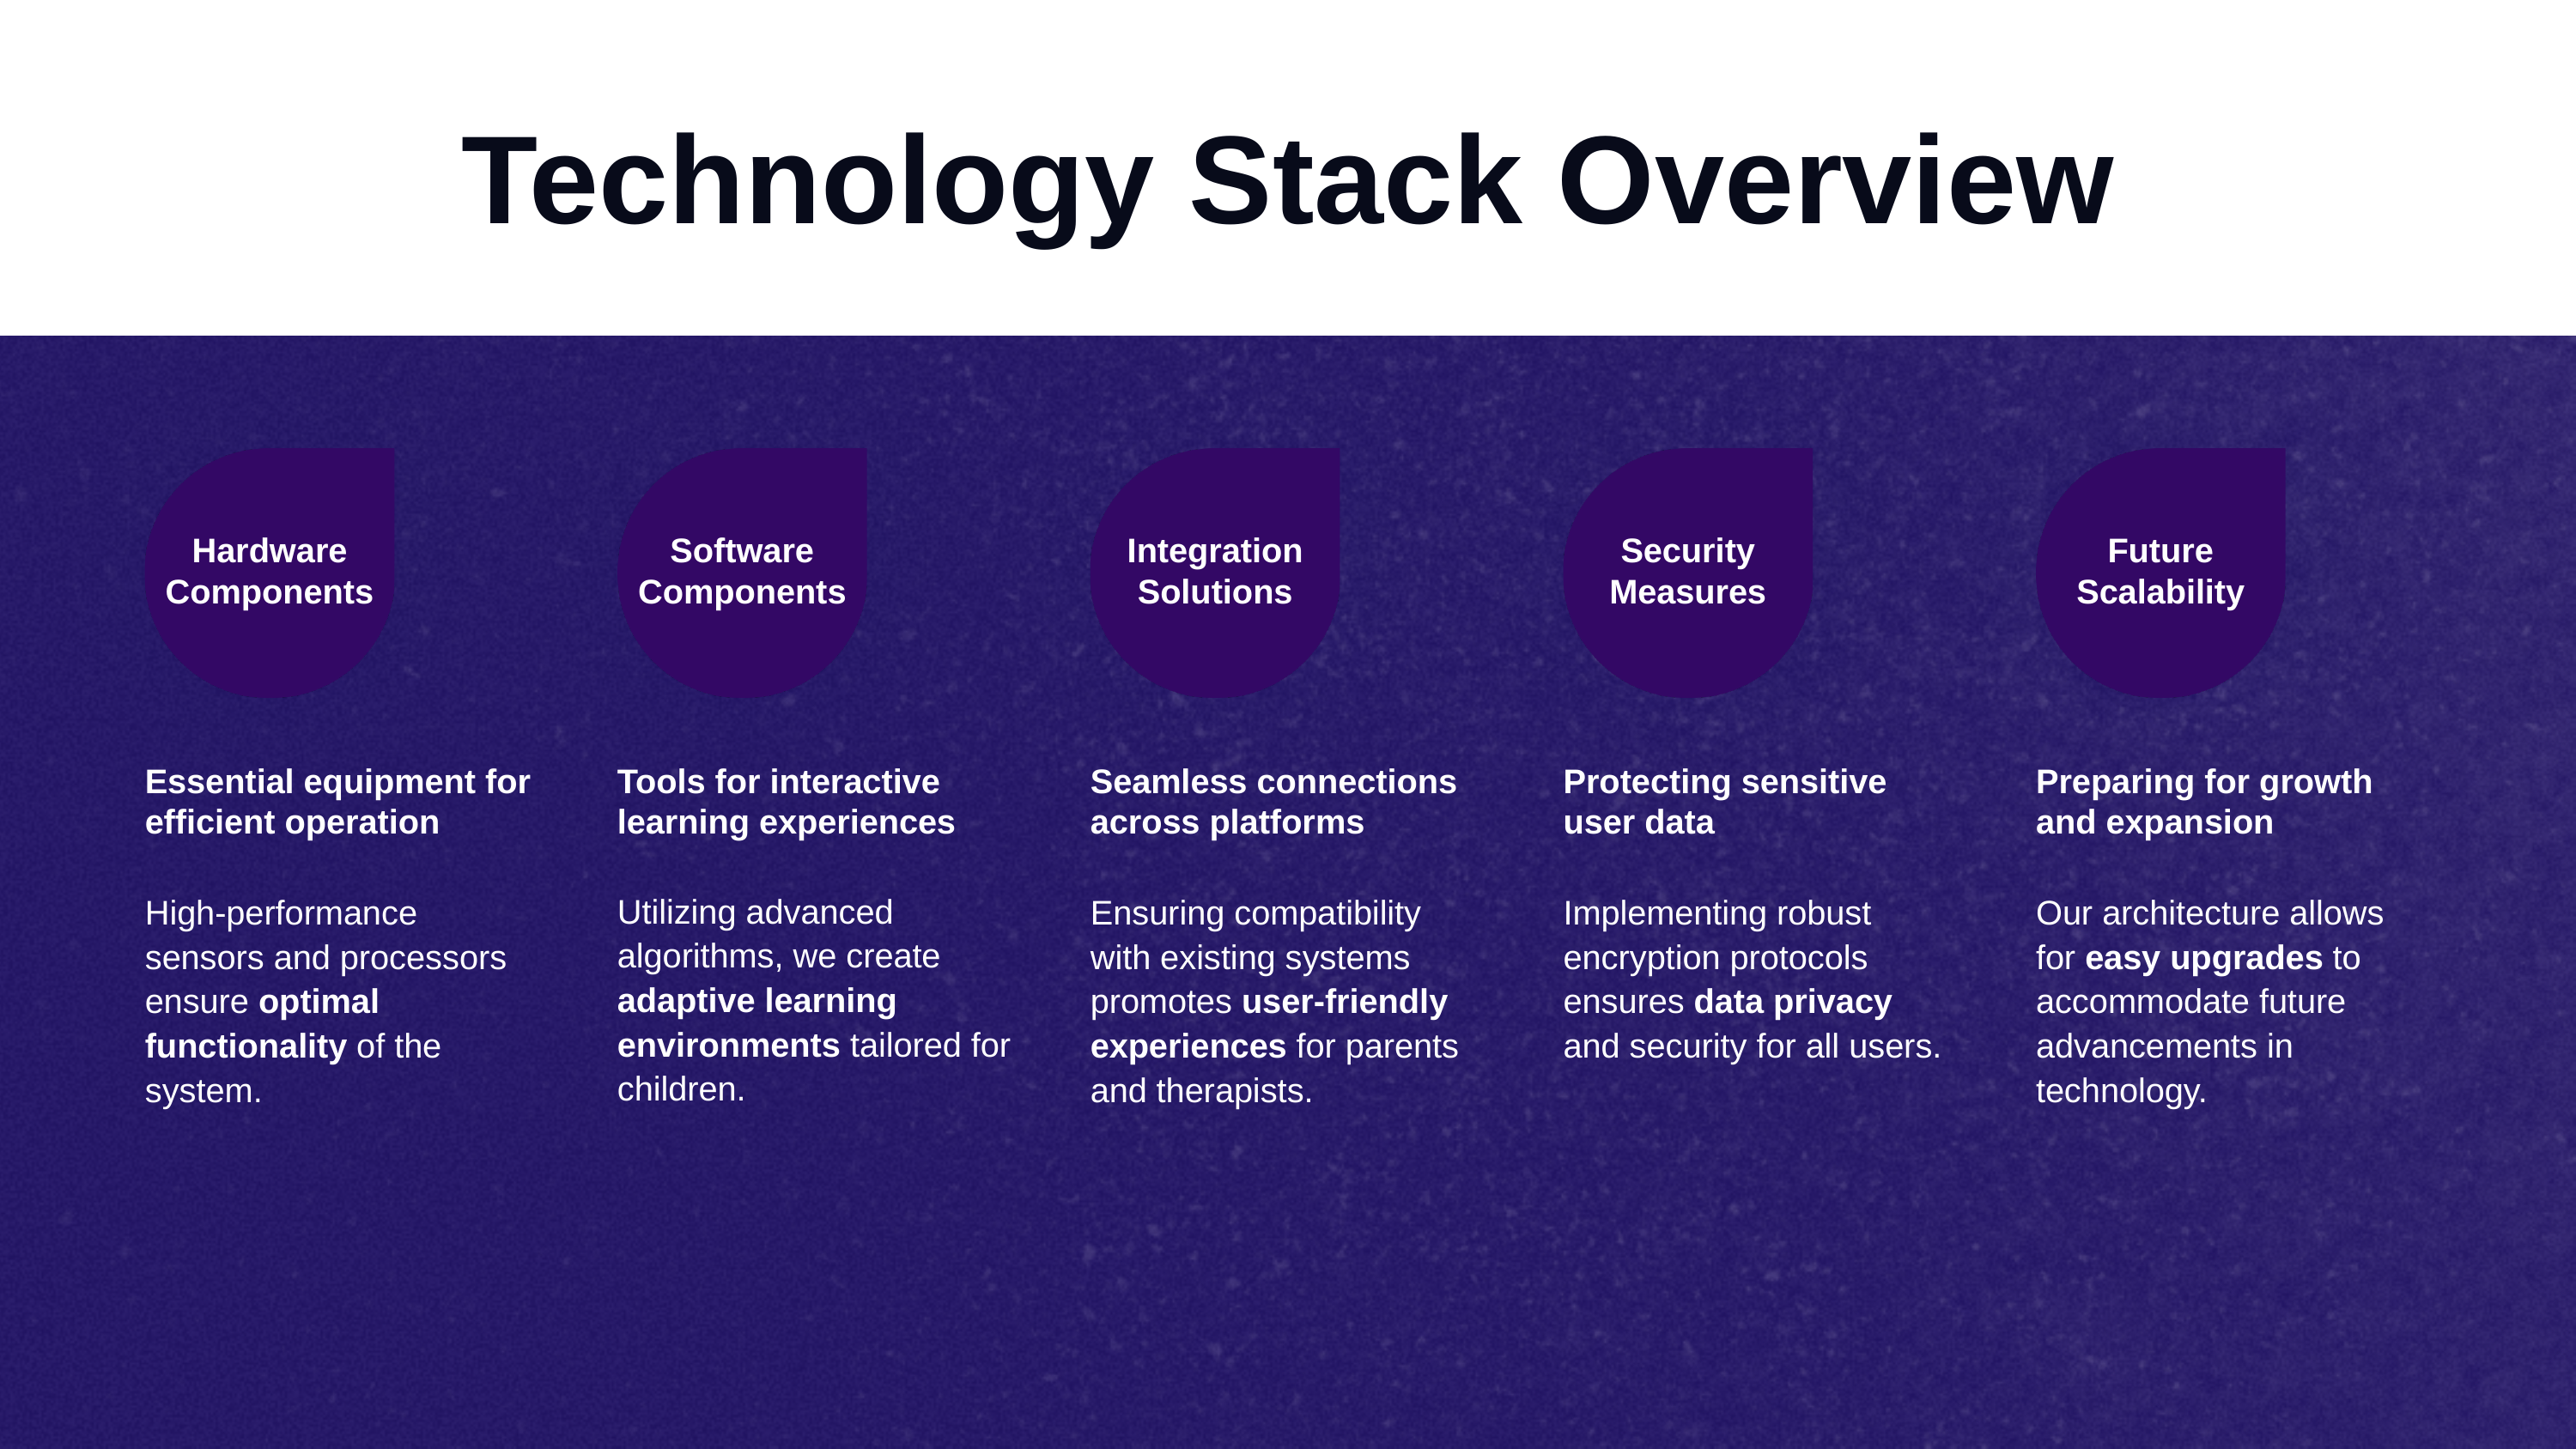

Technology Stack Overview

Hardware Components
Software Components
Integration Solutions
Security Measures
Future Scalability
Essential equipment for efficient operation
High-performance sensors and processors ensure optimal functionality of the system.
Tools for interactive learning experiences
Utilizing advanced algorithms, we create adaptive learning environments tailored for children.
Seamless connections across platforms
Ensuring compatibility with existing systems promotes user-friendly experiences for parents and therapists.
Protecting sensitive user data
Implementing robust encryption protocols ensures data privacy and security for all users.
Preparing for growth and expansion
Our architecture allows for easy upgrades to accommodate future advancements in technology.